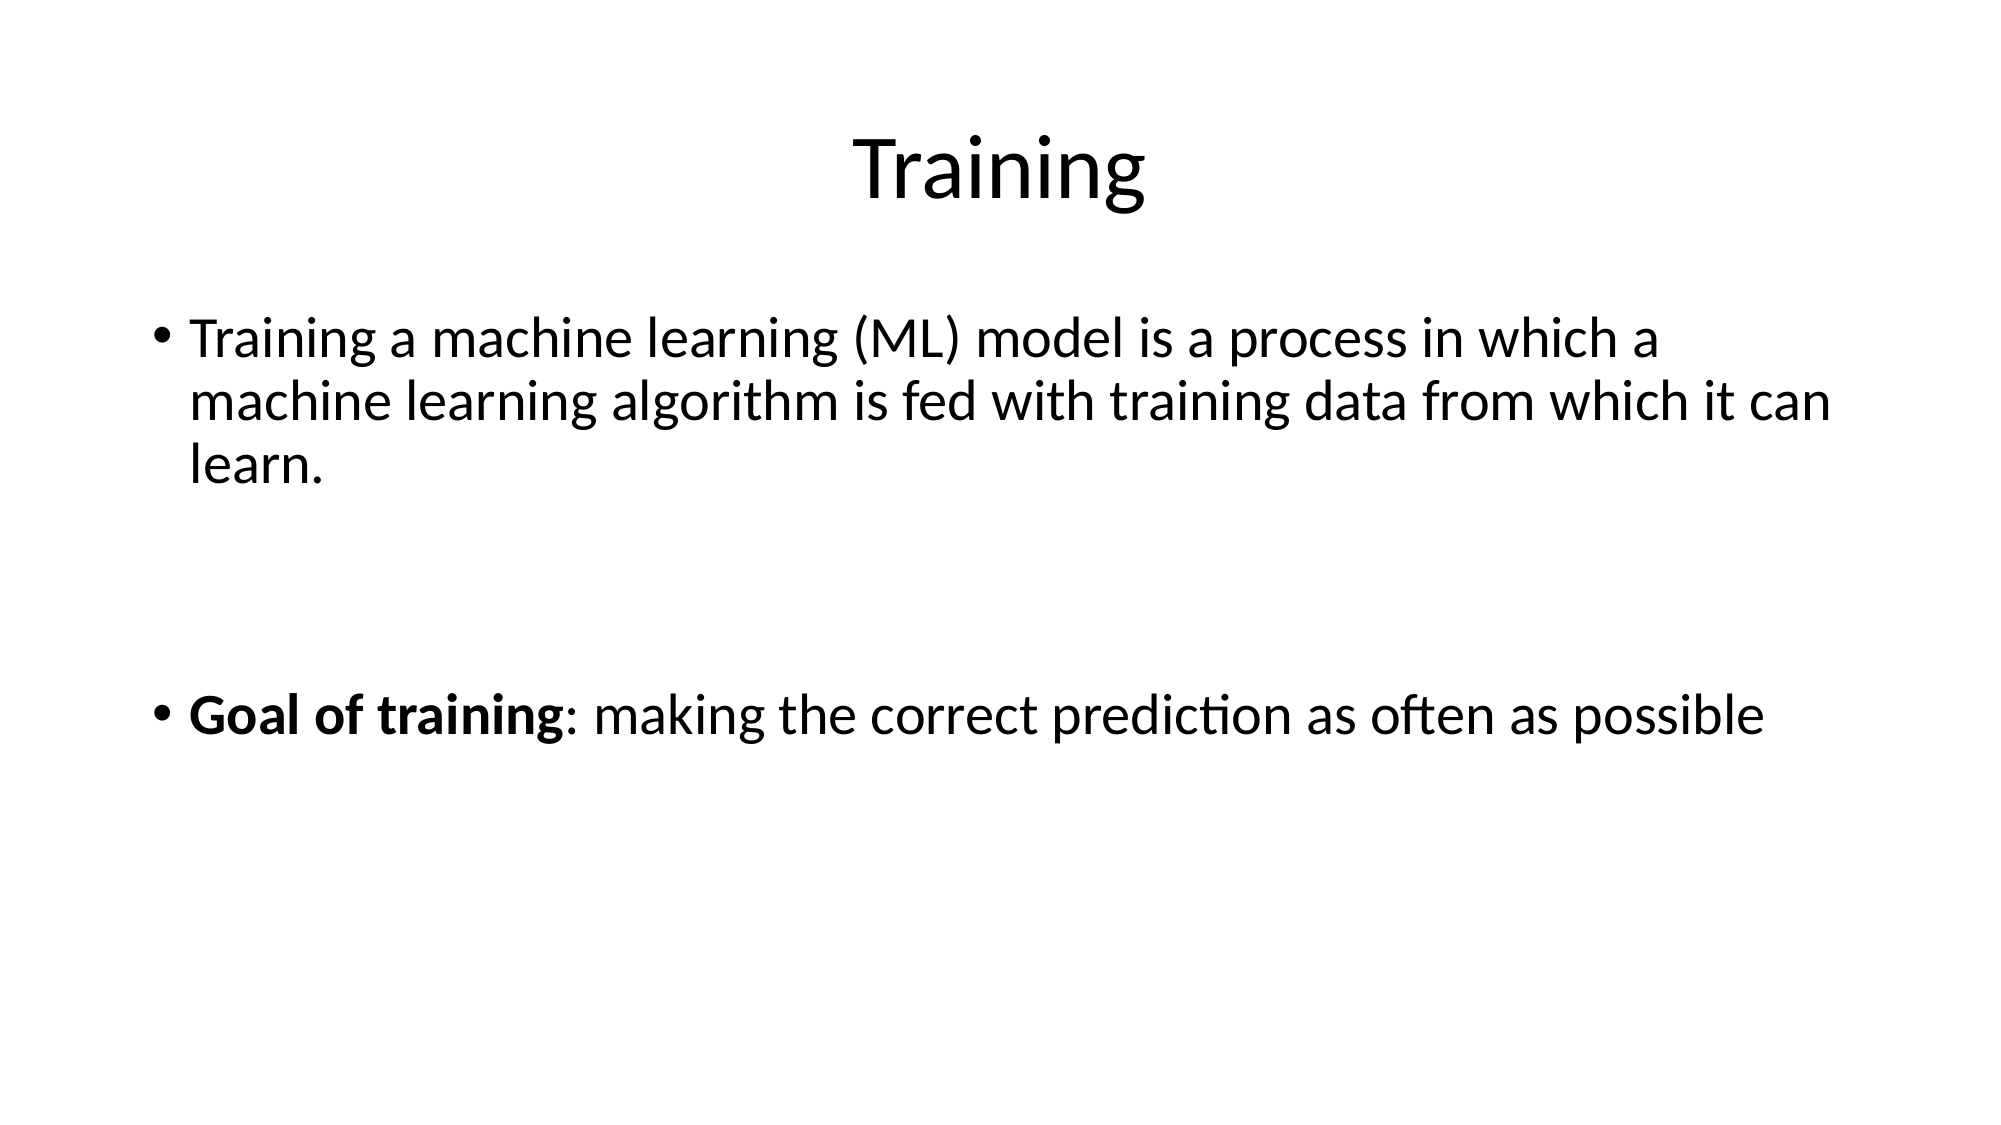

# Training
Training a machine learning (ML) model is a process in which a machine learning algorithm is fed with training data from which it can learn.

Goal of training: making the correct prediction as often as possible